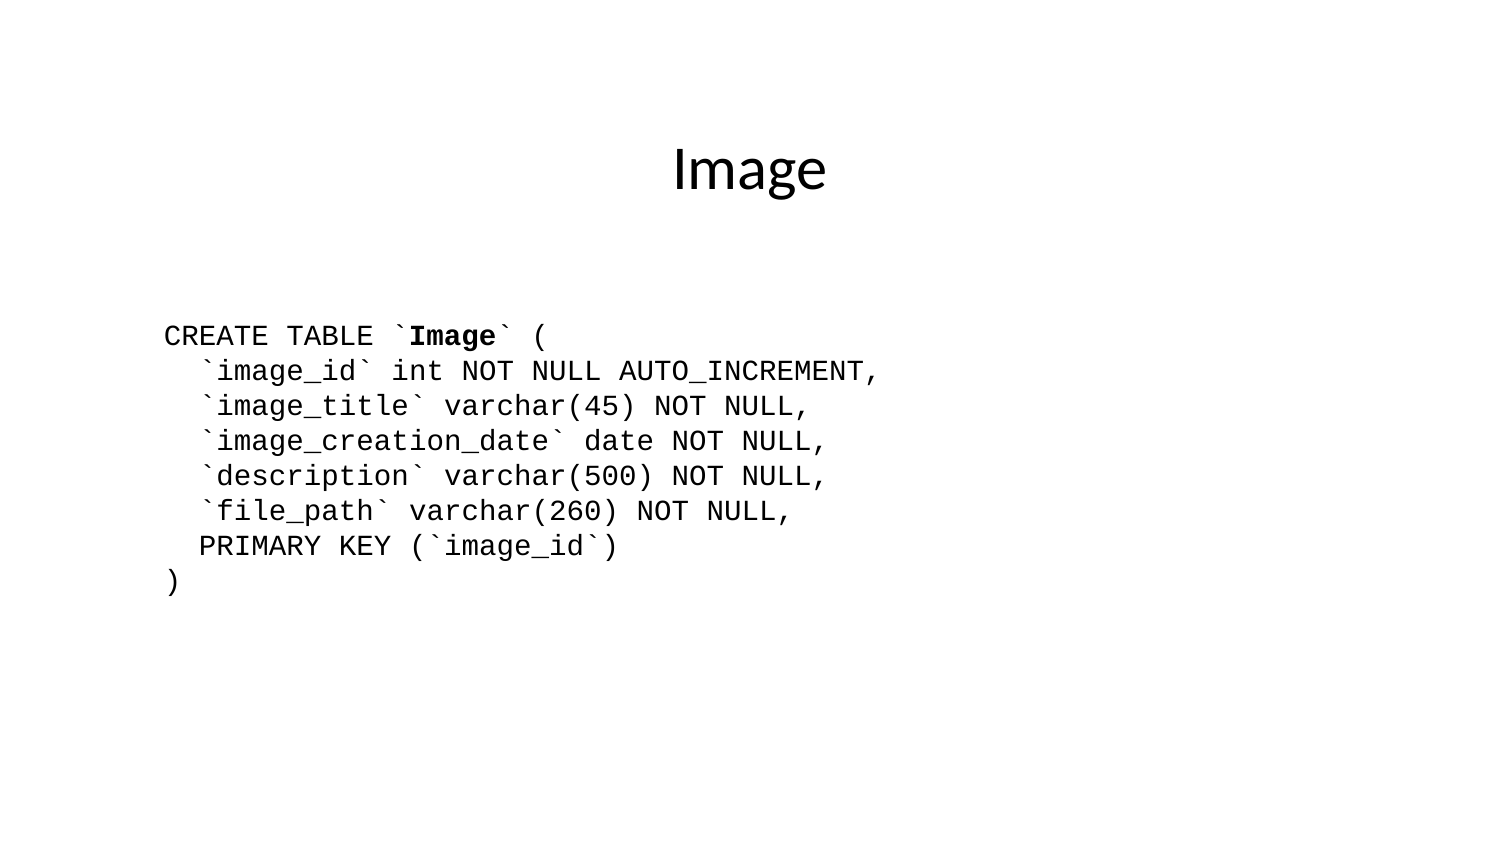

# Image
CREATE TABLE `Image` (
  `image_id` int NOT NULL AUTO_INCREMENT,
  `image_title` varchar(45) NOT NULL,
  `image_creation_date` date NOT NULL,
  `description` varchar(500) NOT NULL,
  `file_path` varchar(260) NOT NULL,
  PRIMARY KEY (`image_id`)
)